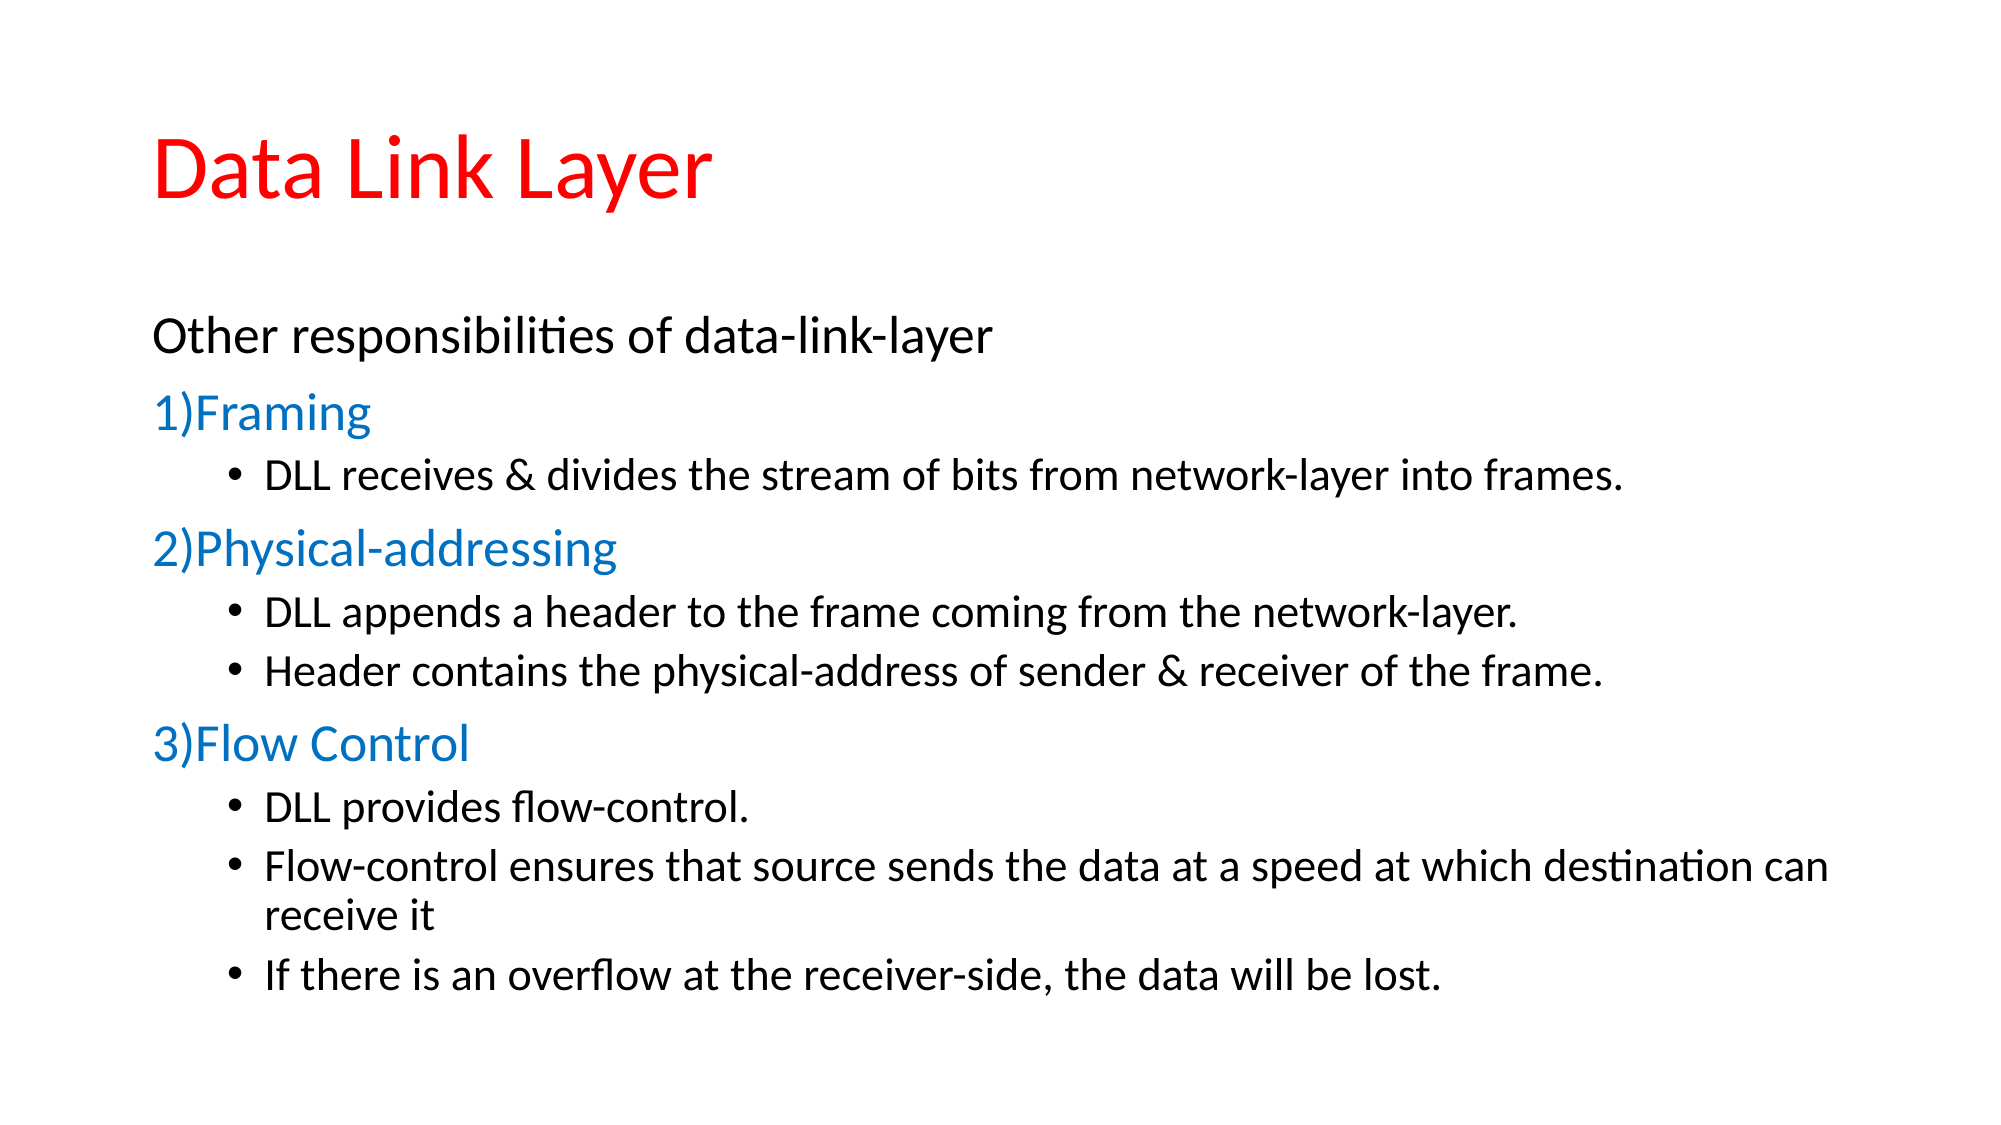

# Data Link Layer
Other responsibilities of data-link-layer
1)Framing
DLL receives & divides the stream of bits from network-layer into frames.
2)Physical-addressing
DLL appends a header to the frame coming from the network-layer.
Header contains the physical-address of sender & receiver of the frame.
3)Flow Control
DLL provides flow-control.
Flow-control ensures that source sends the data at a speed at which destination can receive it
If there is an overflow at the receiver-side, the data will be lost.